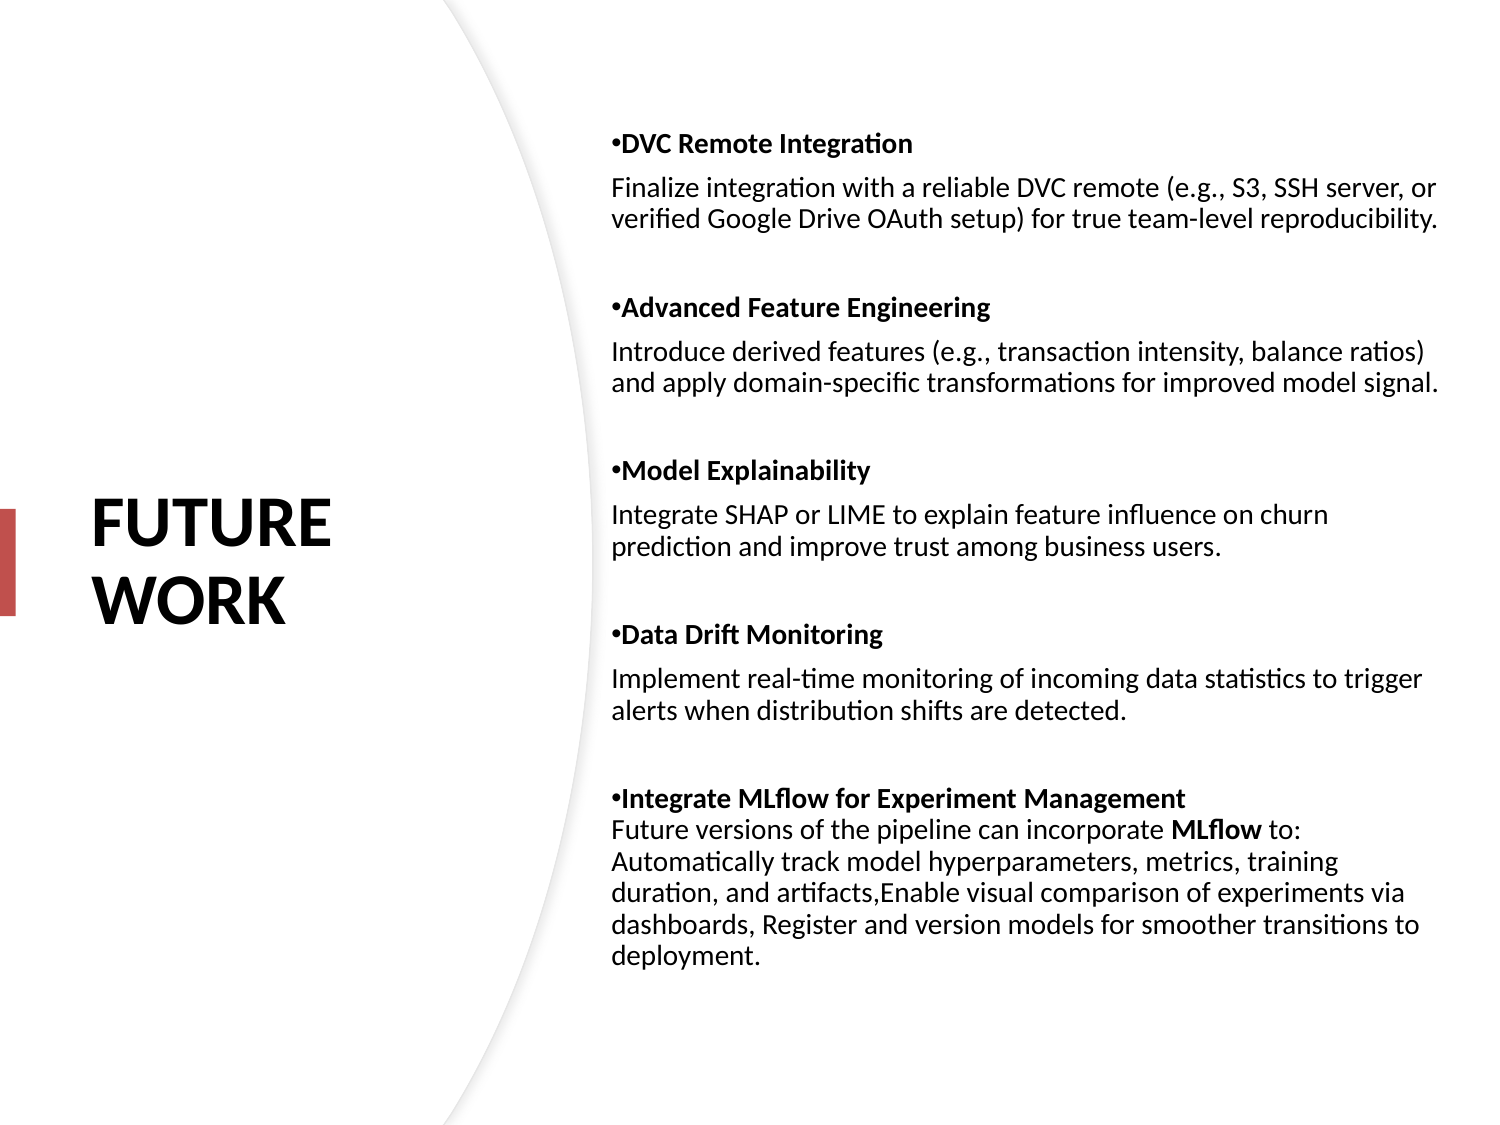

DVC Remote Integration
Finalize integration with a reliable DVC remote (e.g., S3, SSH server, or verified Google Drive OAuth setup) for true team-level reproducibility.

Advanced Feature Engineering
Introduce derived features (e.g., transaction intensity, balance ratios) and apply domain-specific transformations for improved model signal.

Model Explainability
Integrate SHAP or LIME to explain feature influence on churn prediction and improve trust among business users.

Data Drift Monitoring
Implement real-time monitoring of incoming data statistics to trigger alerts when distribution shifts are detected.

Integrate MLflow for Experiment Management
Future versions of the pipeline can incorporate MLflow to: Automatically track model hyperparameters, metrics, training duration, and artifacts,Enable visual comparison of experiments via dashboards, Register and version models for smoother transitions to deployment.

# FUTURE WORK